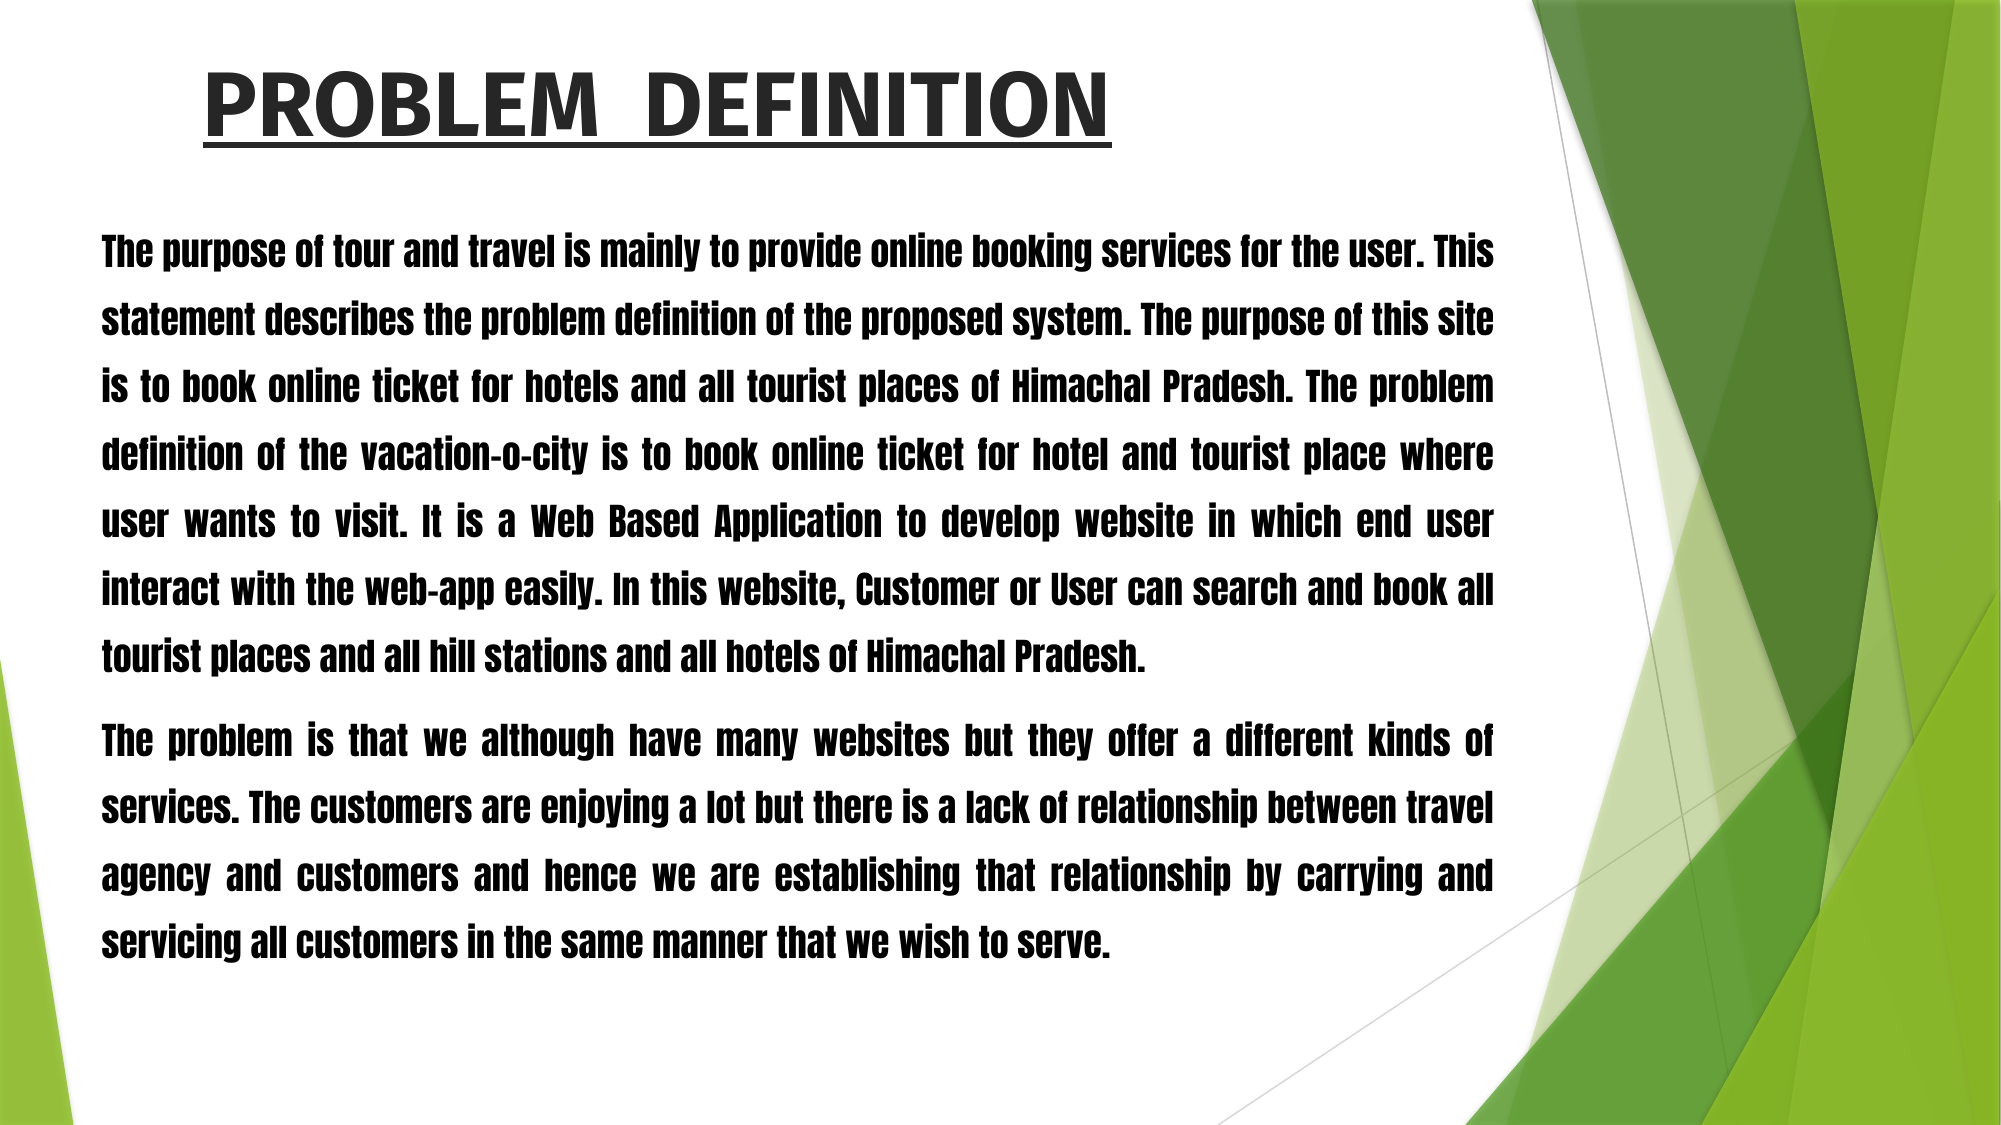

PROBLEM  DEFINITION
The purpose of tour and travel is mainly to provide online booking services for the user. This statement describes the problem definition of the proposed system. The purpose of this site is to book online ticket for hotels and all tourist places of Himachal Pradesh. The problem definition of the vacation-o-city is to book online ticket for hotel and tourist place where user wants to visit. It is a Web Based Application to develop website in which end user interact with the web-app easily. In this website, Customer or User can search and book all tourist places and all hill stations and all hotels of Himachal Pradesh.
The problem is that we although have many websites but they offer a different kinds of services. The customers are enjoying a lot but there is a lack of relationship between travel agency and customers and hence we are establishing that relationship by carrying and servicing all customers in the same manner that we wish to serve.